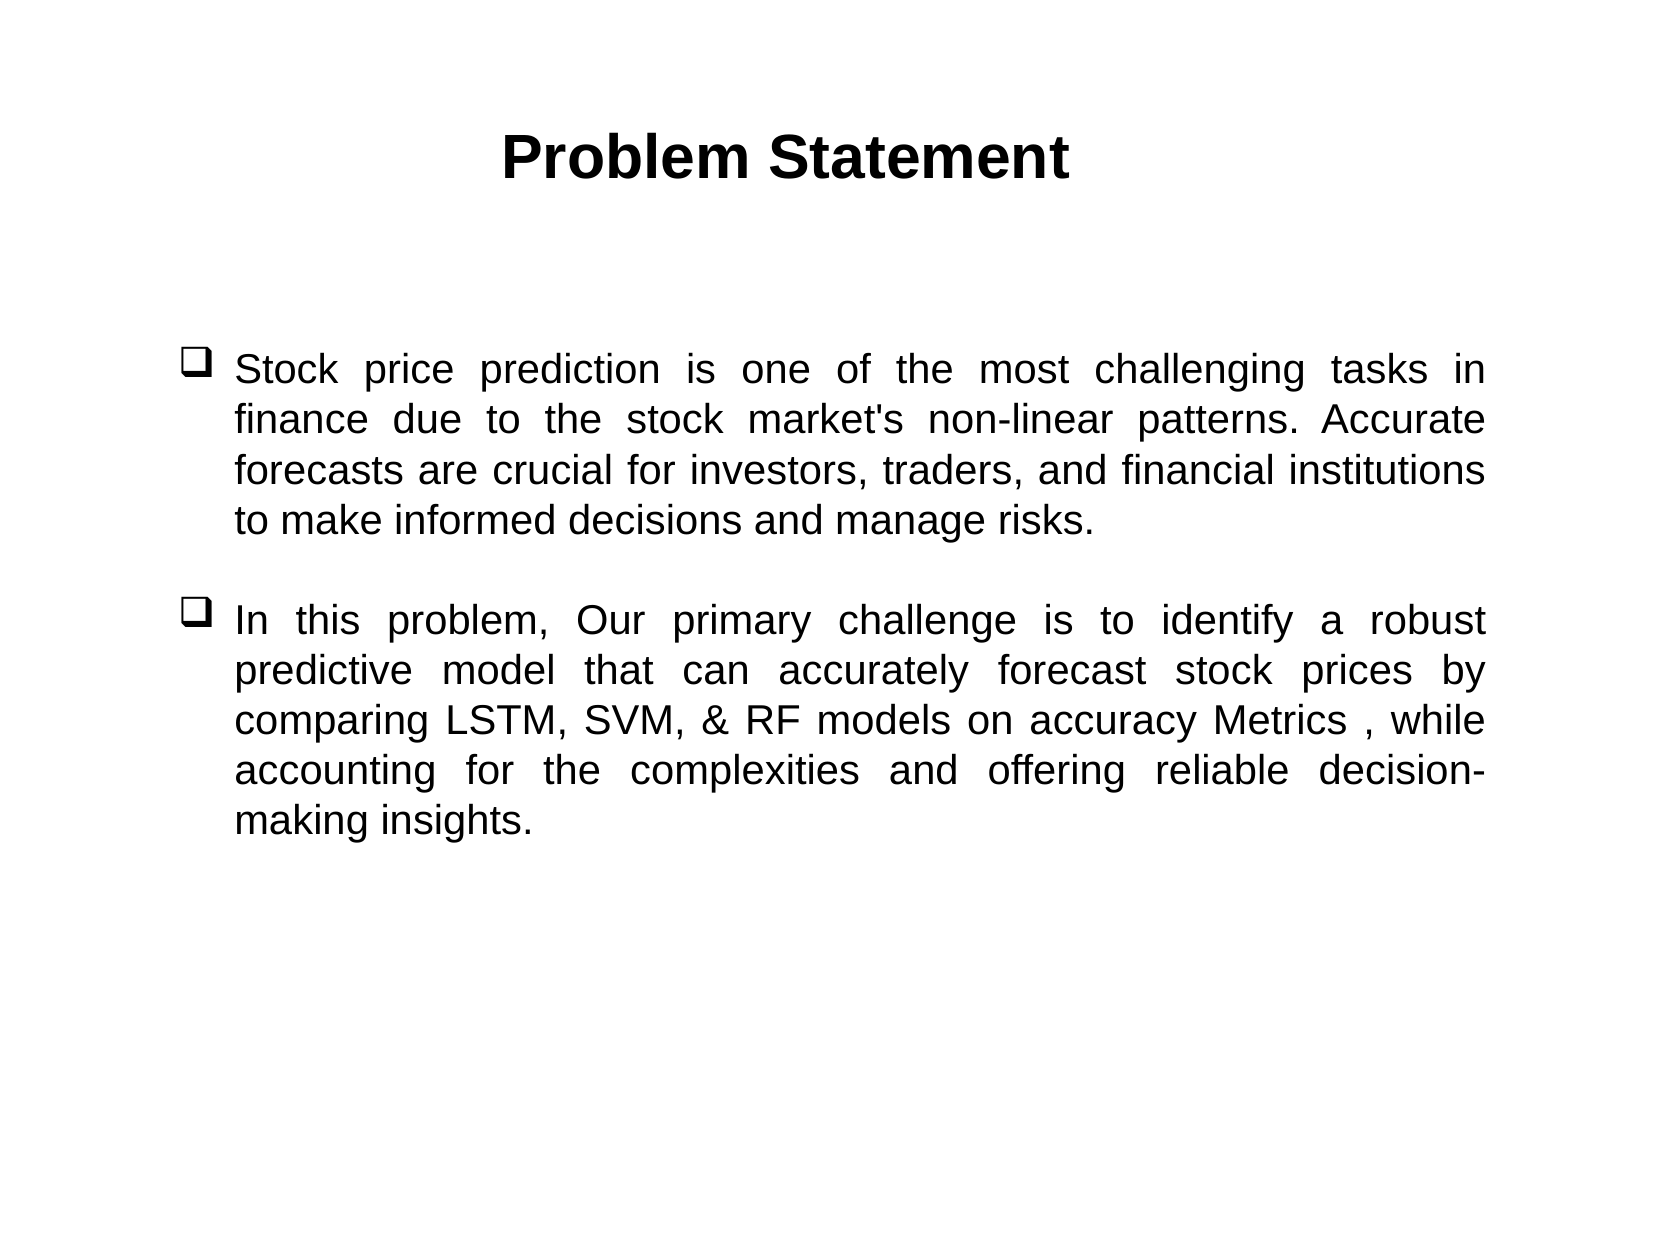

Problem Statement
Stock price prediction is one of the most challenging tasks in finance due to the stock market's non-linear patterns. Accurate forecasts are crucial for investors, traders, and financial institutions to make informed decisions and manage risks.

In this problem, Our primary challenge is to identify a robust predictive model that can accurately forecast stock prices by comparing LSTM, SVM, & RF models on accuracy Metrics , while accounting for the complexities and offering reliable decision-making insights.